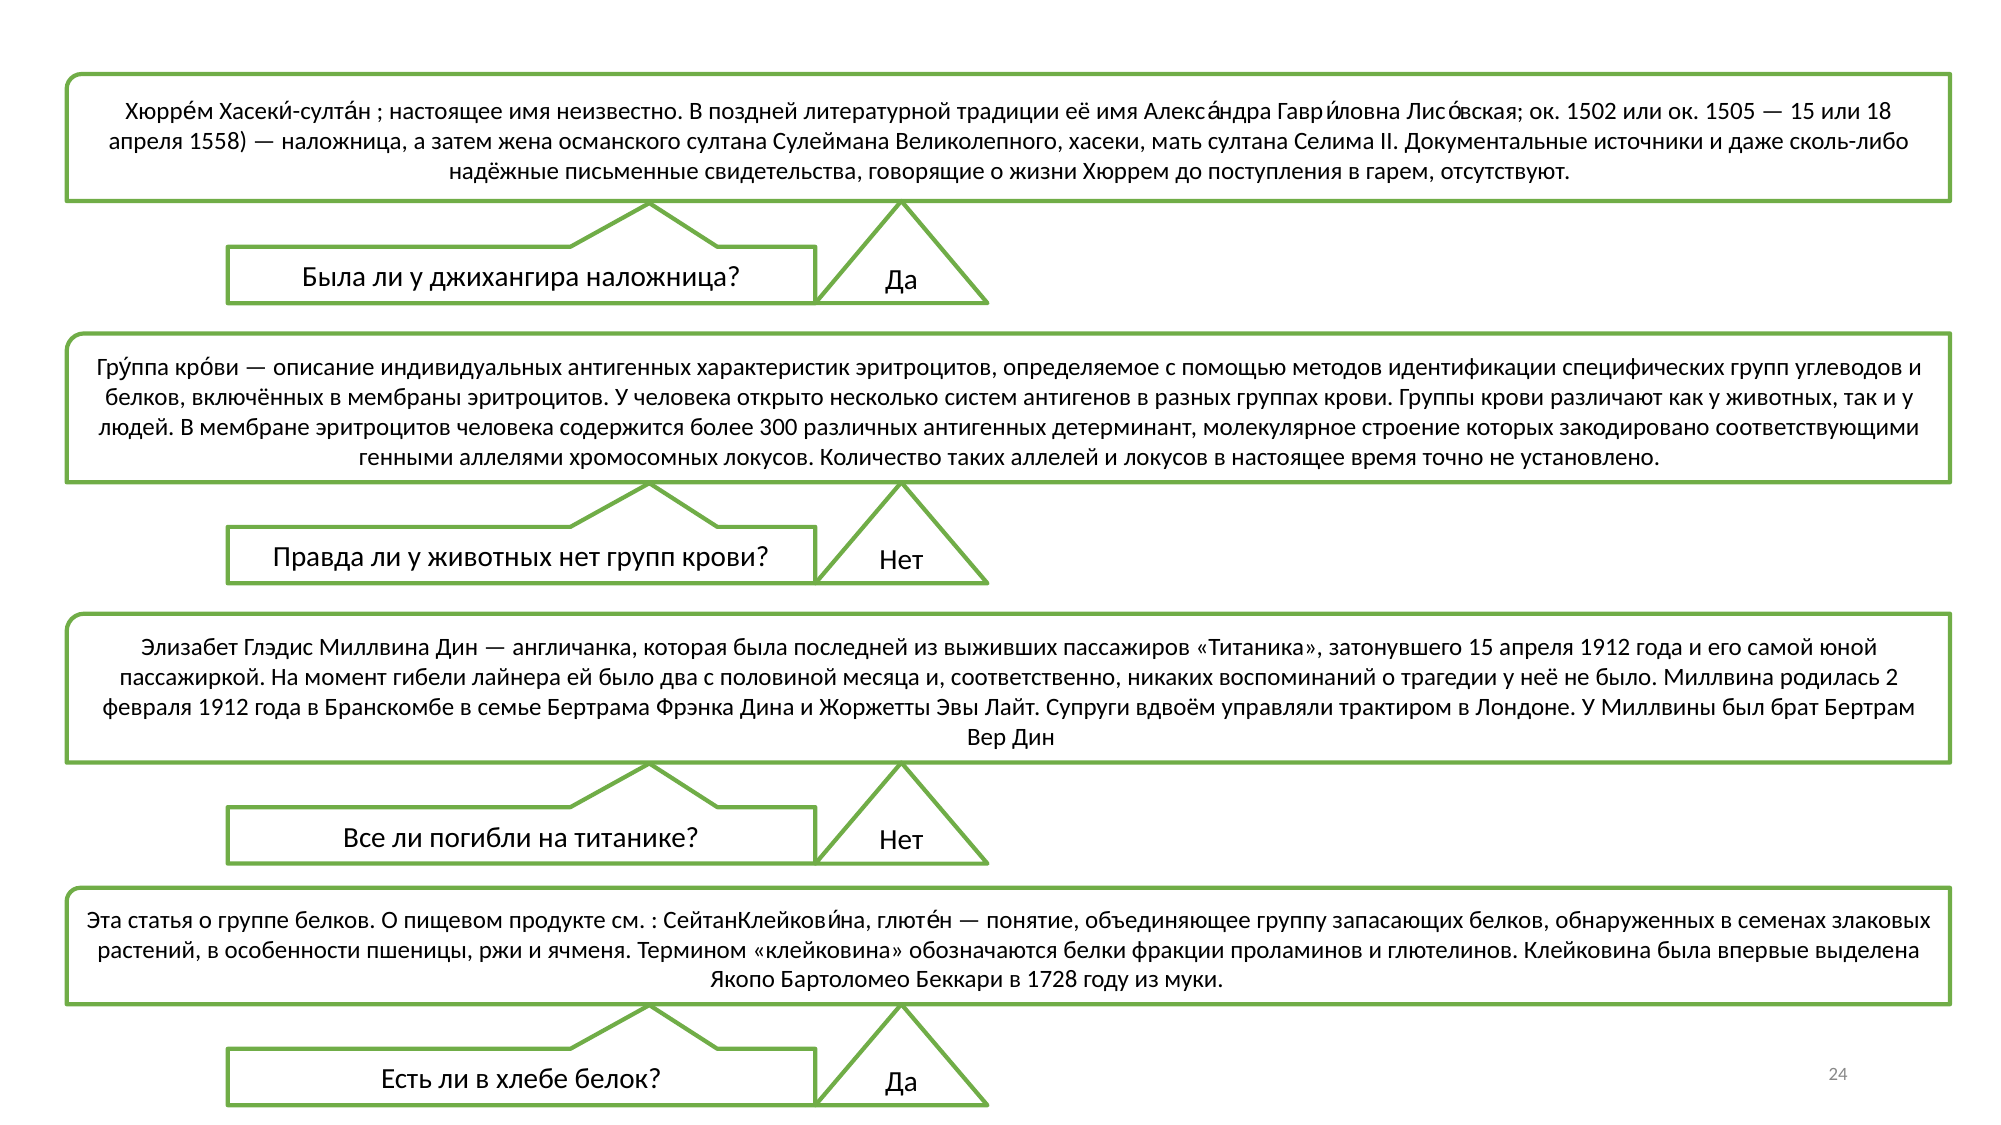

Хюрре́м Хасеки́-султа́н ; настоящее имя неизвестно. В поздней литературной традиции её имя Алекса́ндра Гаври́ловна Лисо́вская; ок. 1502 или ок. 1505 — 15 или 18 апреля 1558) — наложница, а затем жена османского султана Сулеймана Великолепного, хасеки, мать султана Селима II. Документальные источники и даже сколь-либо надёжные письменные свидетельства, говорящие о жизни Хюррем до поступления в гарем, отсутствуют.
Да
Была ли у джихангира наложница?
Гру́ппа кро́ви — описание индивидуальных антигенных характеристик эритроцитов, определяемое с помощью методов идентификации специфических групп углеводов и белков, включённых в мембраны эритроцитов. У человека открыто несколько систем антигенов в разных группах крови. Группы крови различают как у животных, так и у людей. В мембране эритроцитов человека содержится более 300 различных антигенных детерминант, молекулярное строение которых закодировано соответствующими генными аллелями хромосомных локусов. Количество таких аллелей и локусов в настоящее время точно не установлено.
Нет
Правда ли у животных нет групп крови?
Элизабет Глэдис Миллвина Дин — англичанка, которая была последней из выживших пассажиров «Титаника», затонувшего 15 апреля 1912 года и его самой юной пассажиркой. На момент гибели лайнера ей было два с половиной месяца и, соответственно, никаких воспоминаний о трагедии у неё не было. Миллвина родилась 2 февраля 1912 года в Бранскомбе в семье Бертрама Фрэнка Дина и Жоржетты Эвы Лайт. Супруги вдвоём управляли трактиром в Лондоне. У Миллвины был брат Бертрам Вер Дин
Нет
Все ли погибли на титанике?
Эта статья о группе белков. О пищевом продукте см. : СейтанКлейкови́на, глюте́н — понятие, объединяющее группу запасающих белков, обнаруженных в семенах злаковых растений, в особенности пшеницы, ржи и ячменя. Термином «клейковина» обозначаются белки фракции проламинов и глютелинов. Клейковина была впервые выделена Якопо Бартоломео Беккари в 1728 году из муки.
Да
24
Есть ли в хлебе белок?